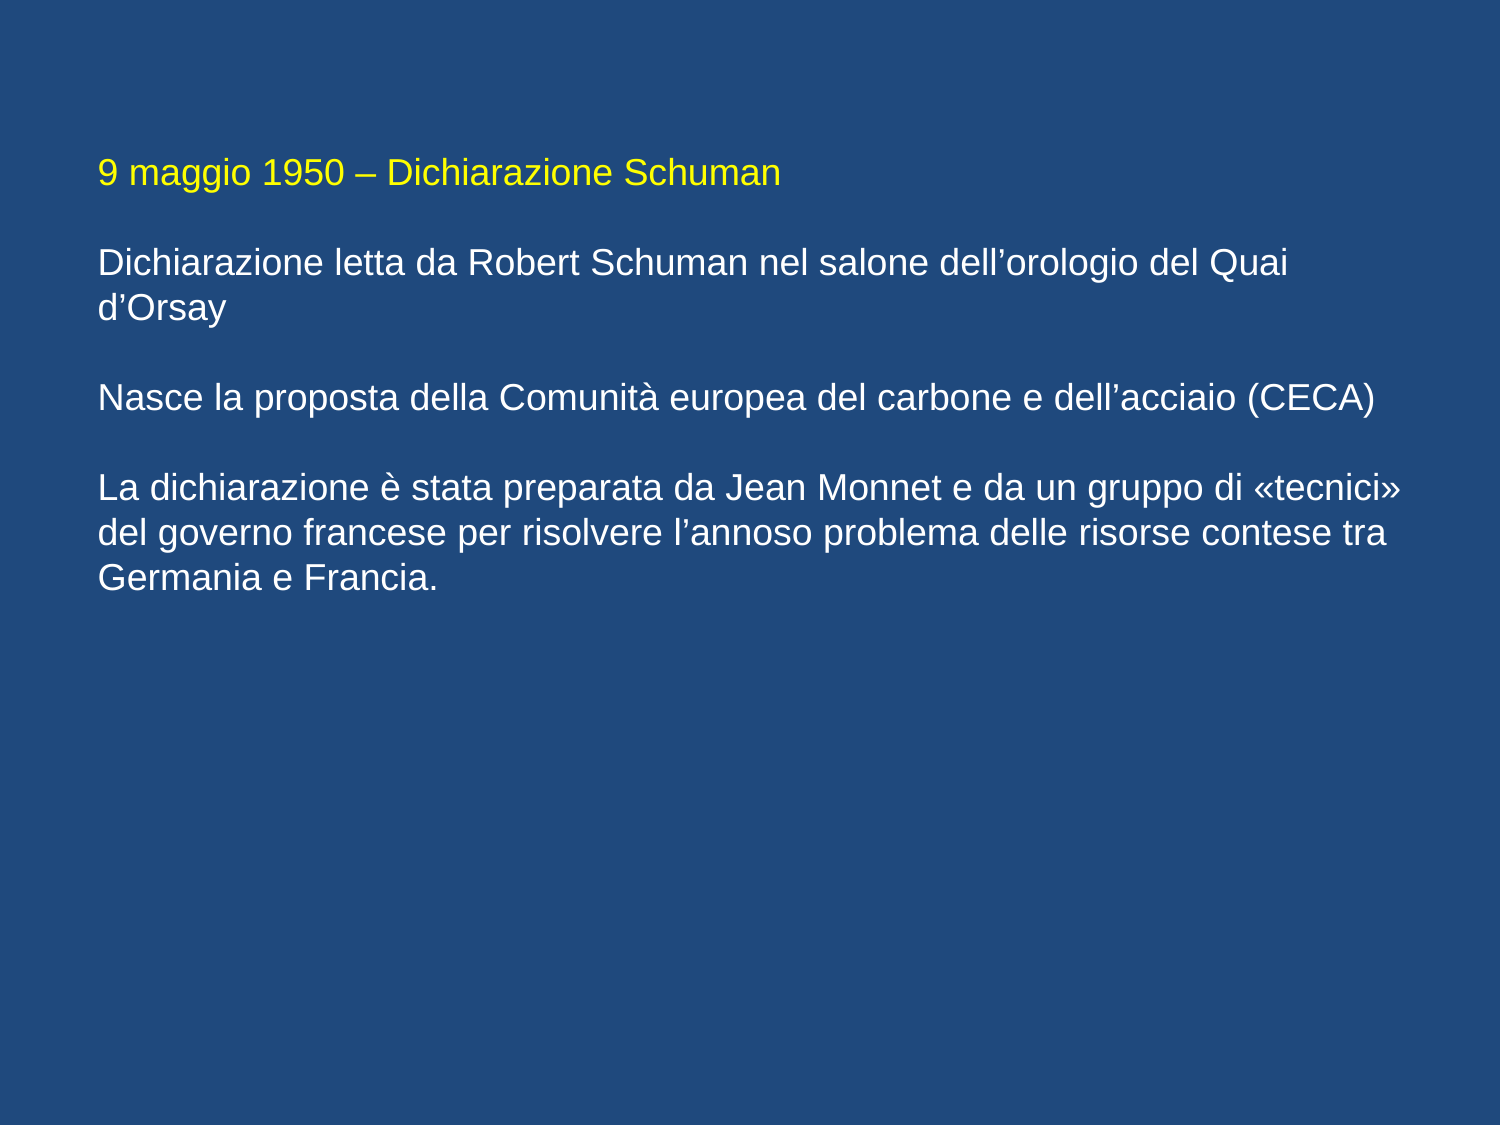

9 maggio 1950 – Dichiarazione Schuman

Dichiarazione letta da Robert Schuman nel salone dell’orologio del Quai d’Orsay

Nasce la proposta della Comunità europea del carbone e dell’acciaio (CECA)

La dichiarazione è stata preparata da Jean Monnet e da un gruppo di «tecnici» del governo francese per risolvere l’annoso problema delle risorse contese tra Germania e Francia.